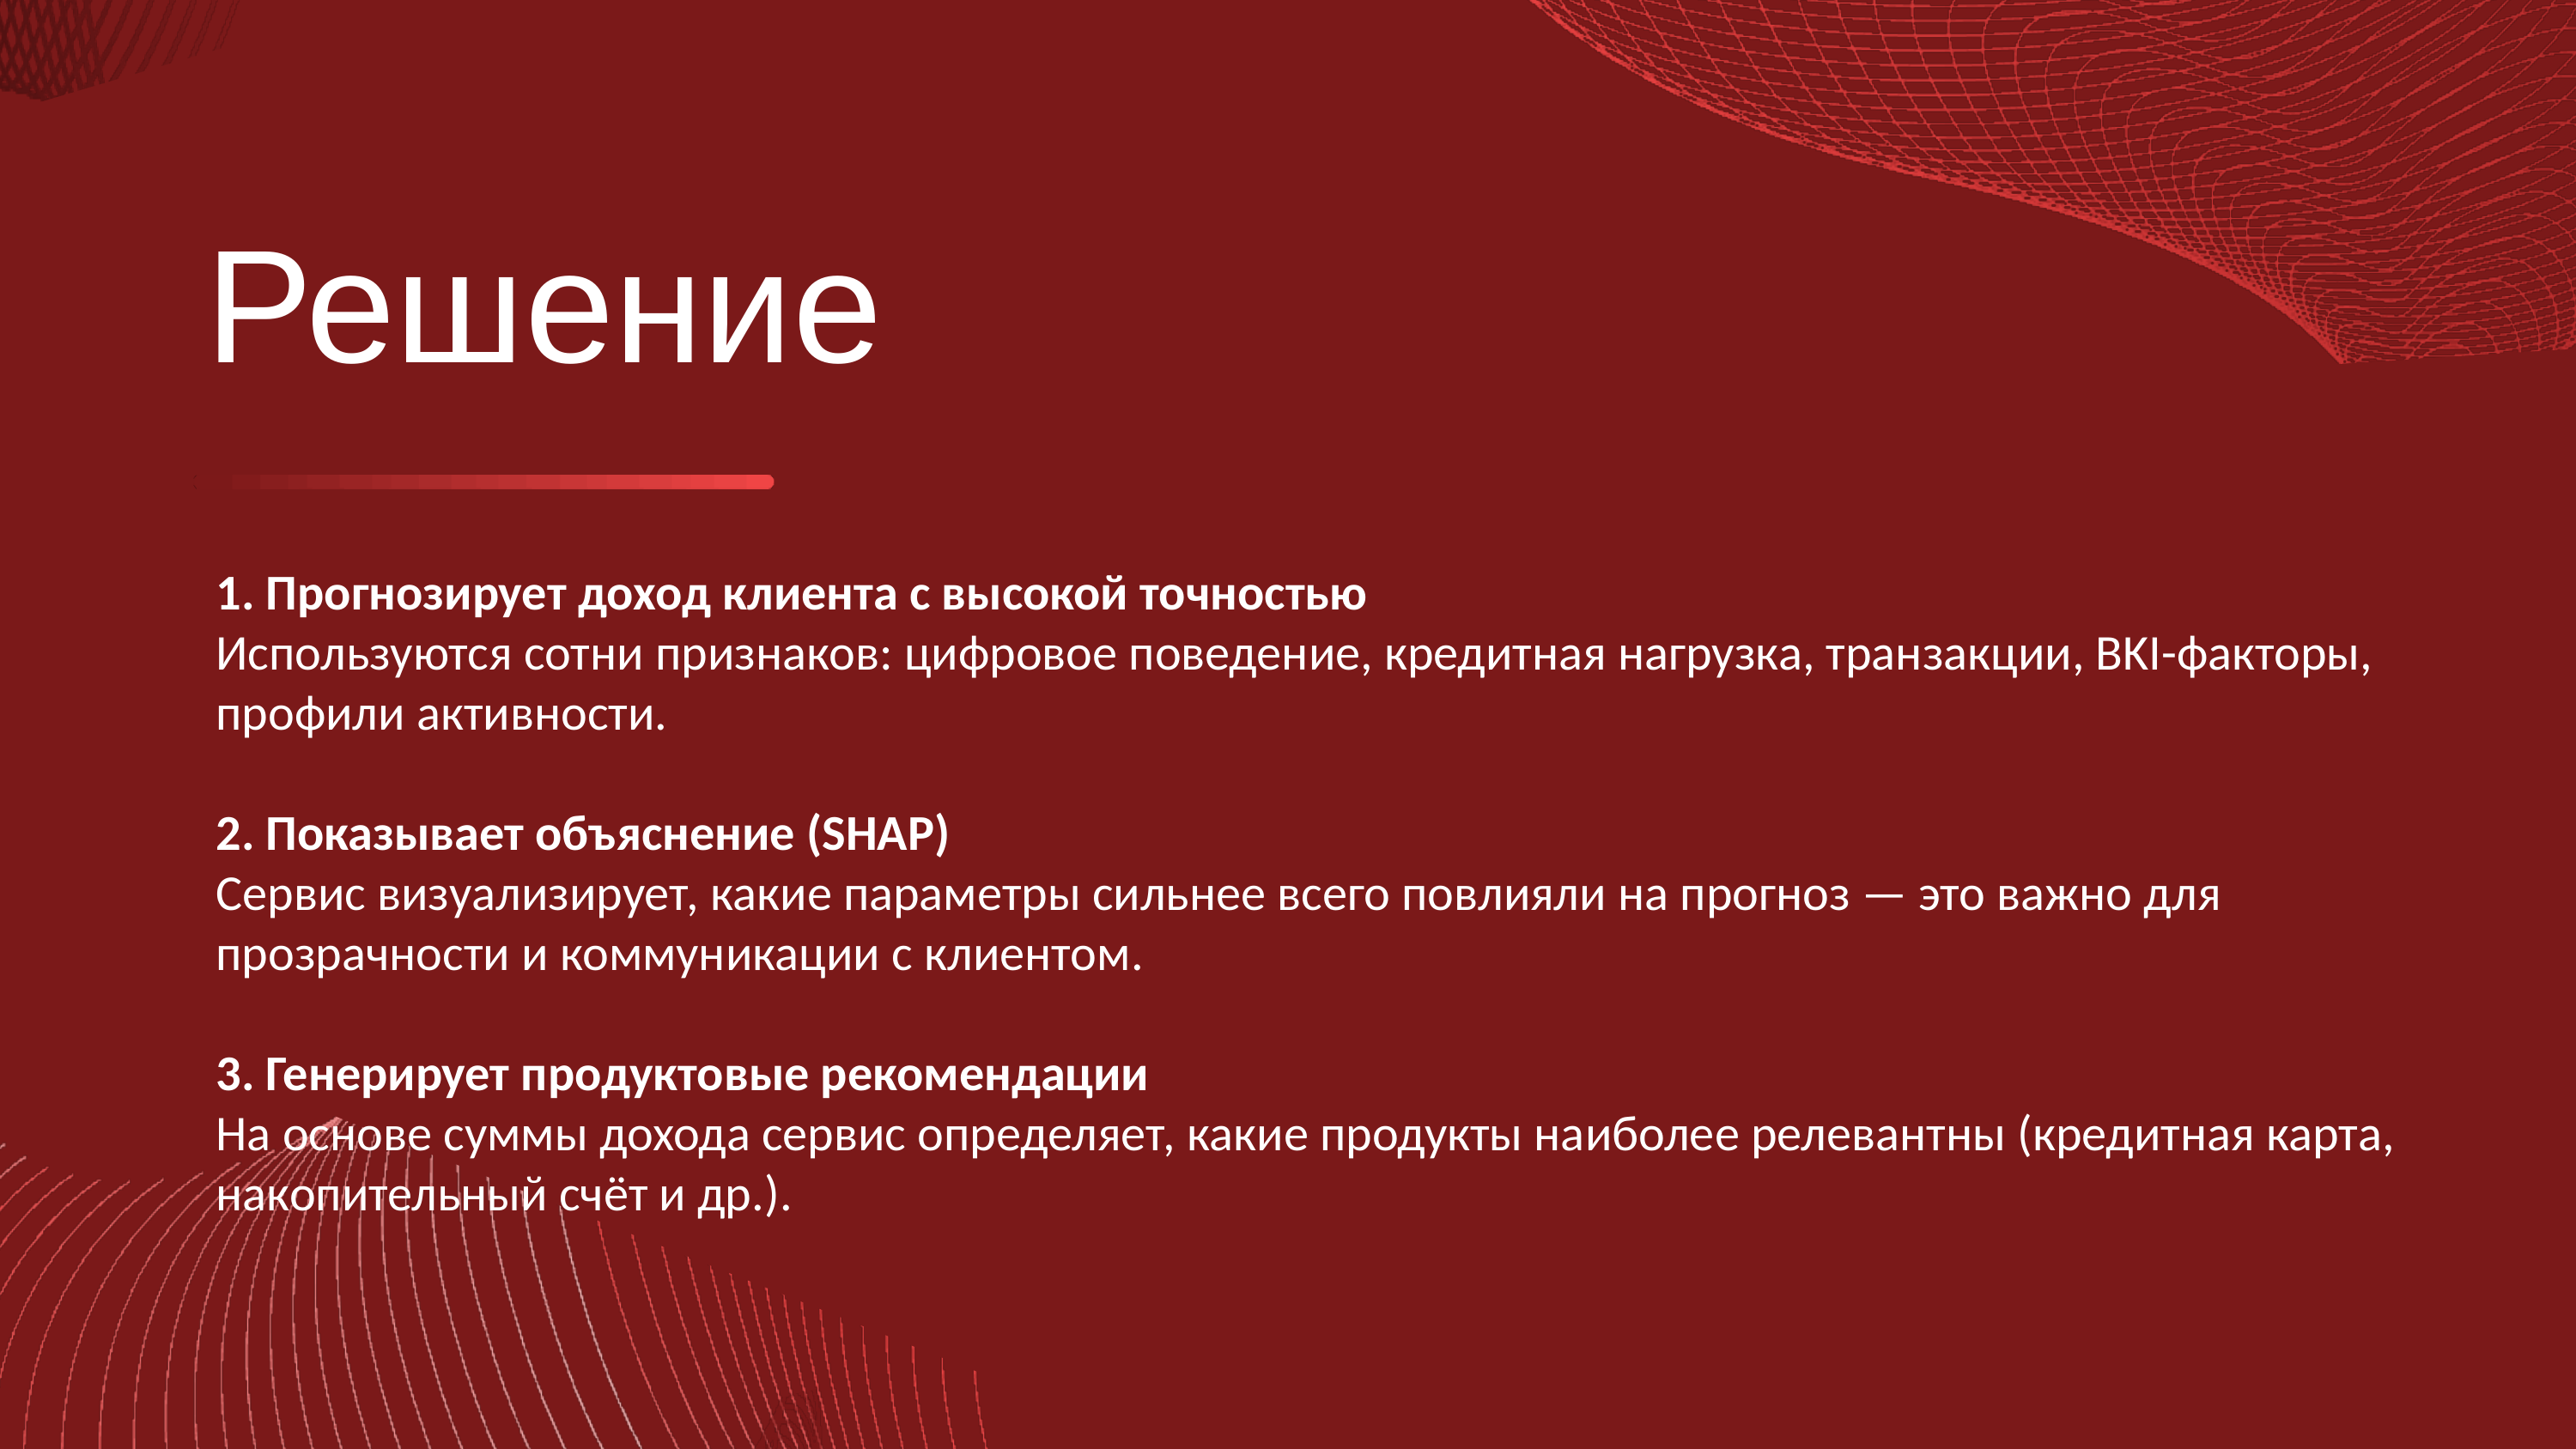

# Почему через вендоров?
Решение

Что получают вендоры?
1. Прогнозирует доход клиента с высокой точностью
Используются сотни признаков: цифровое поведение, кредитная нагрузка, транзакции, BKI-факторы, профили активности.

2. Показывает объяснение (SHAP)
Сервис визуализирует, какие параметры сильнее всего повлияли на прогноз — это важно для прозрачности и коммуникации с клиентом.

3. Генерирует продуктовые рекомендации
На основе суммы дохода сервис определяет, какие продукты наиболее релевантны (кредитная карта, накопительный счёт и др.).

Рост ARPU и удержания
Расширение линейки сервисов
Новые доходы
Низкий интеграционный риск: Embedded UI + API
Отчётность для вендора
Ниже CAC и быстрее запуск.
Моментальный доступ к данным
Биллинг и доверие на стороне вендора
Масштаб